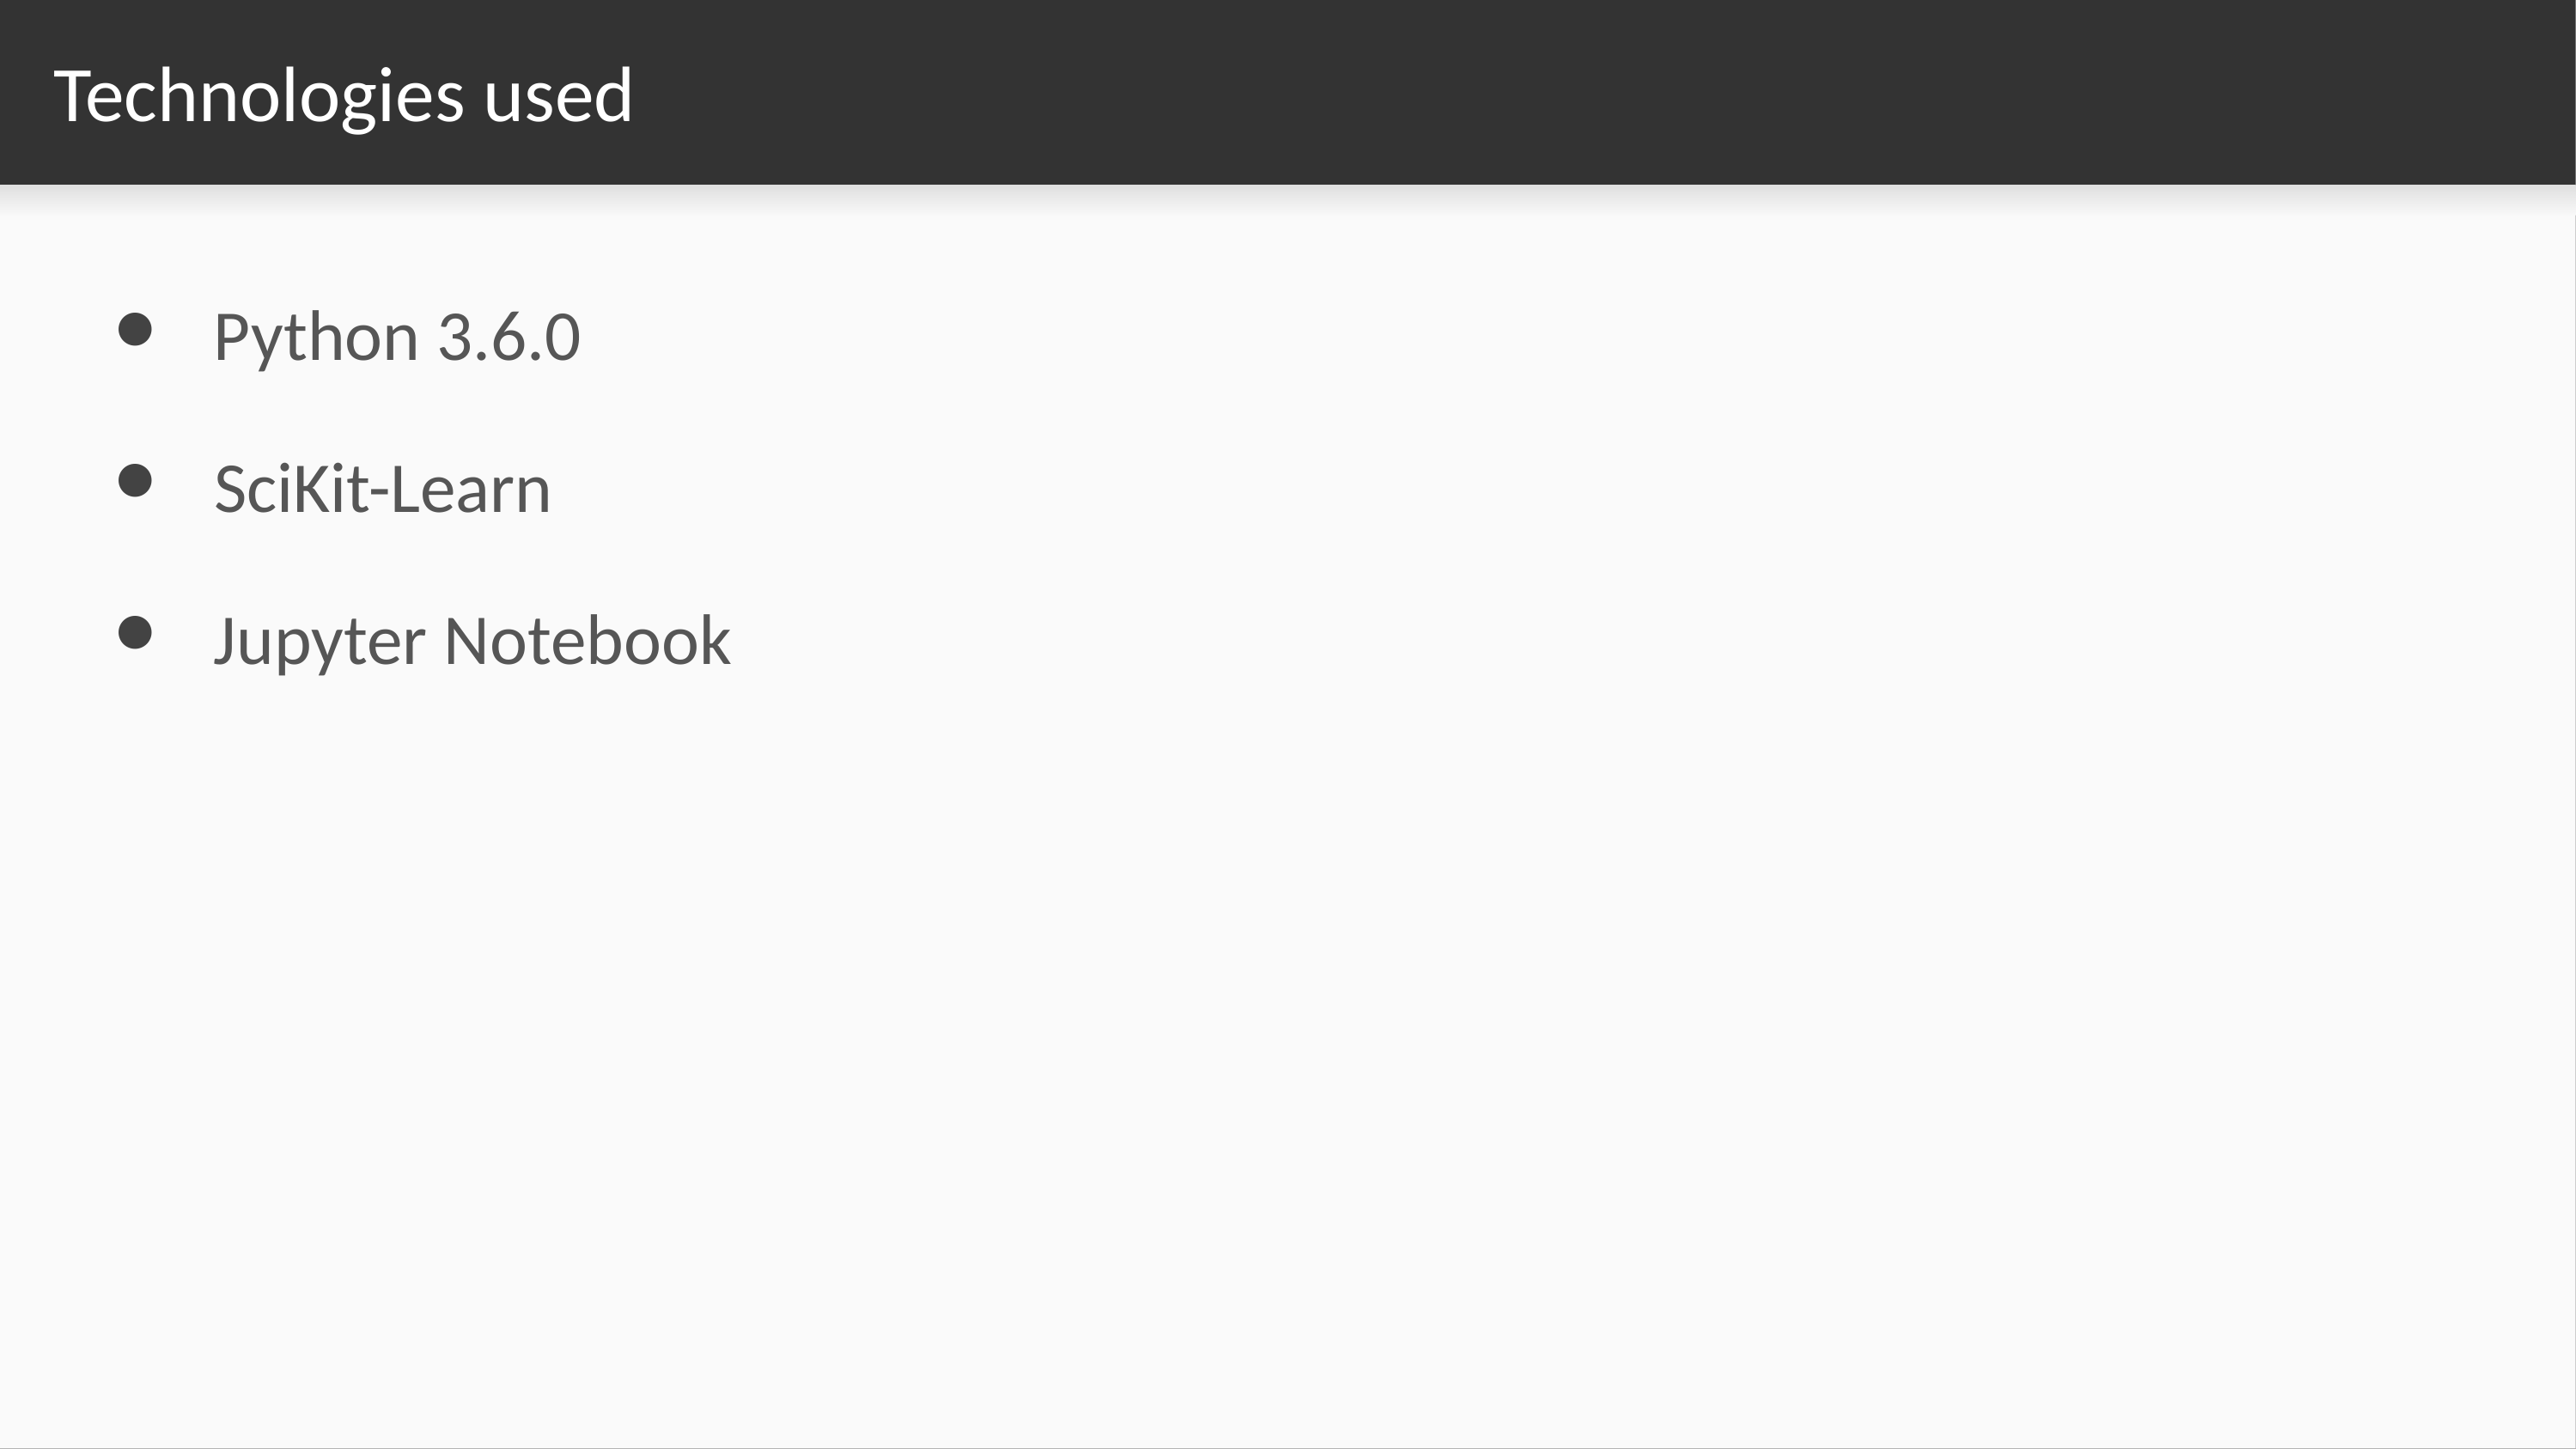

# Technologies used
Python 3.6.0
SciKit-Learn
Jupyter Notebook